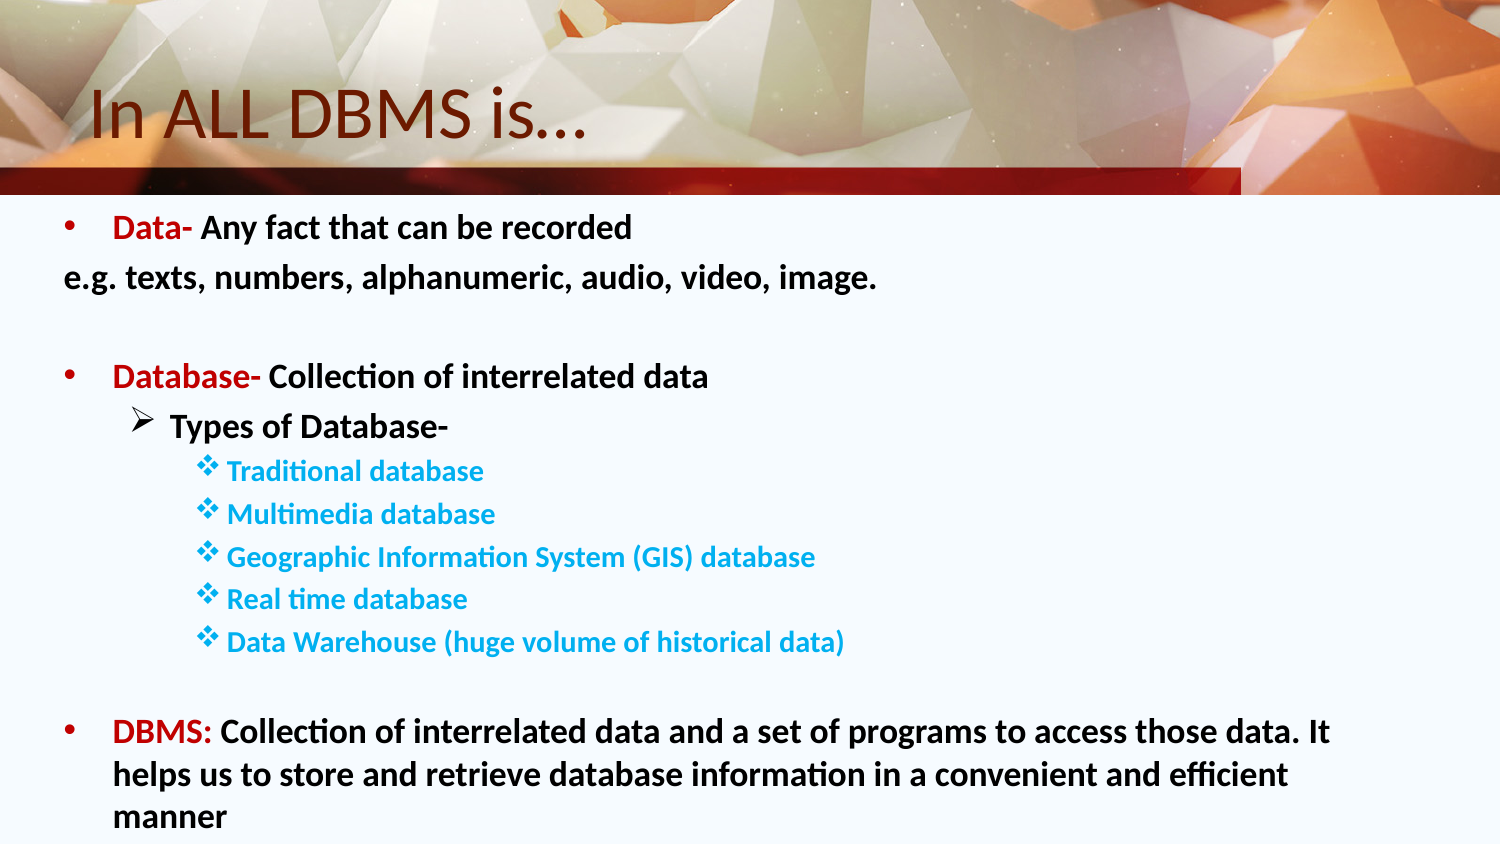

# In ALL DBMS is…
Data- Any fact that can be recorded
e.g. texts, numbers, alphanumeric, audio, video, image.

Database- Collection of interrelated data
Types of Database-
Traditional database
Multimedia database
Geographic Information System (GIS) database
Real time database
Data Warehouse (huge volume of historical data)

DBMS: Collection of interrelated data and a set of programs to access those data. It helps us to store and retrieve database information in a convenient and efficient manner